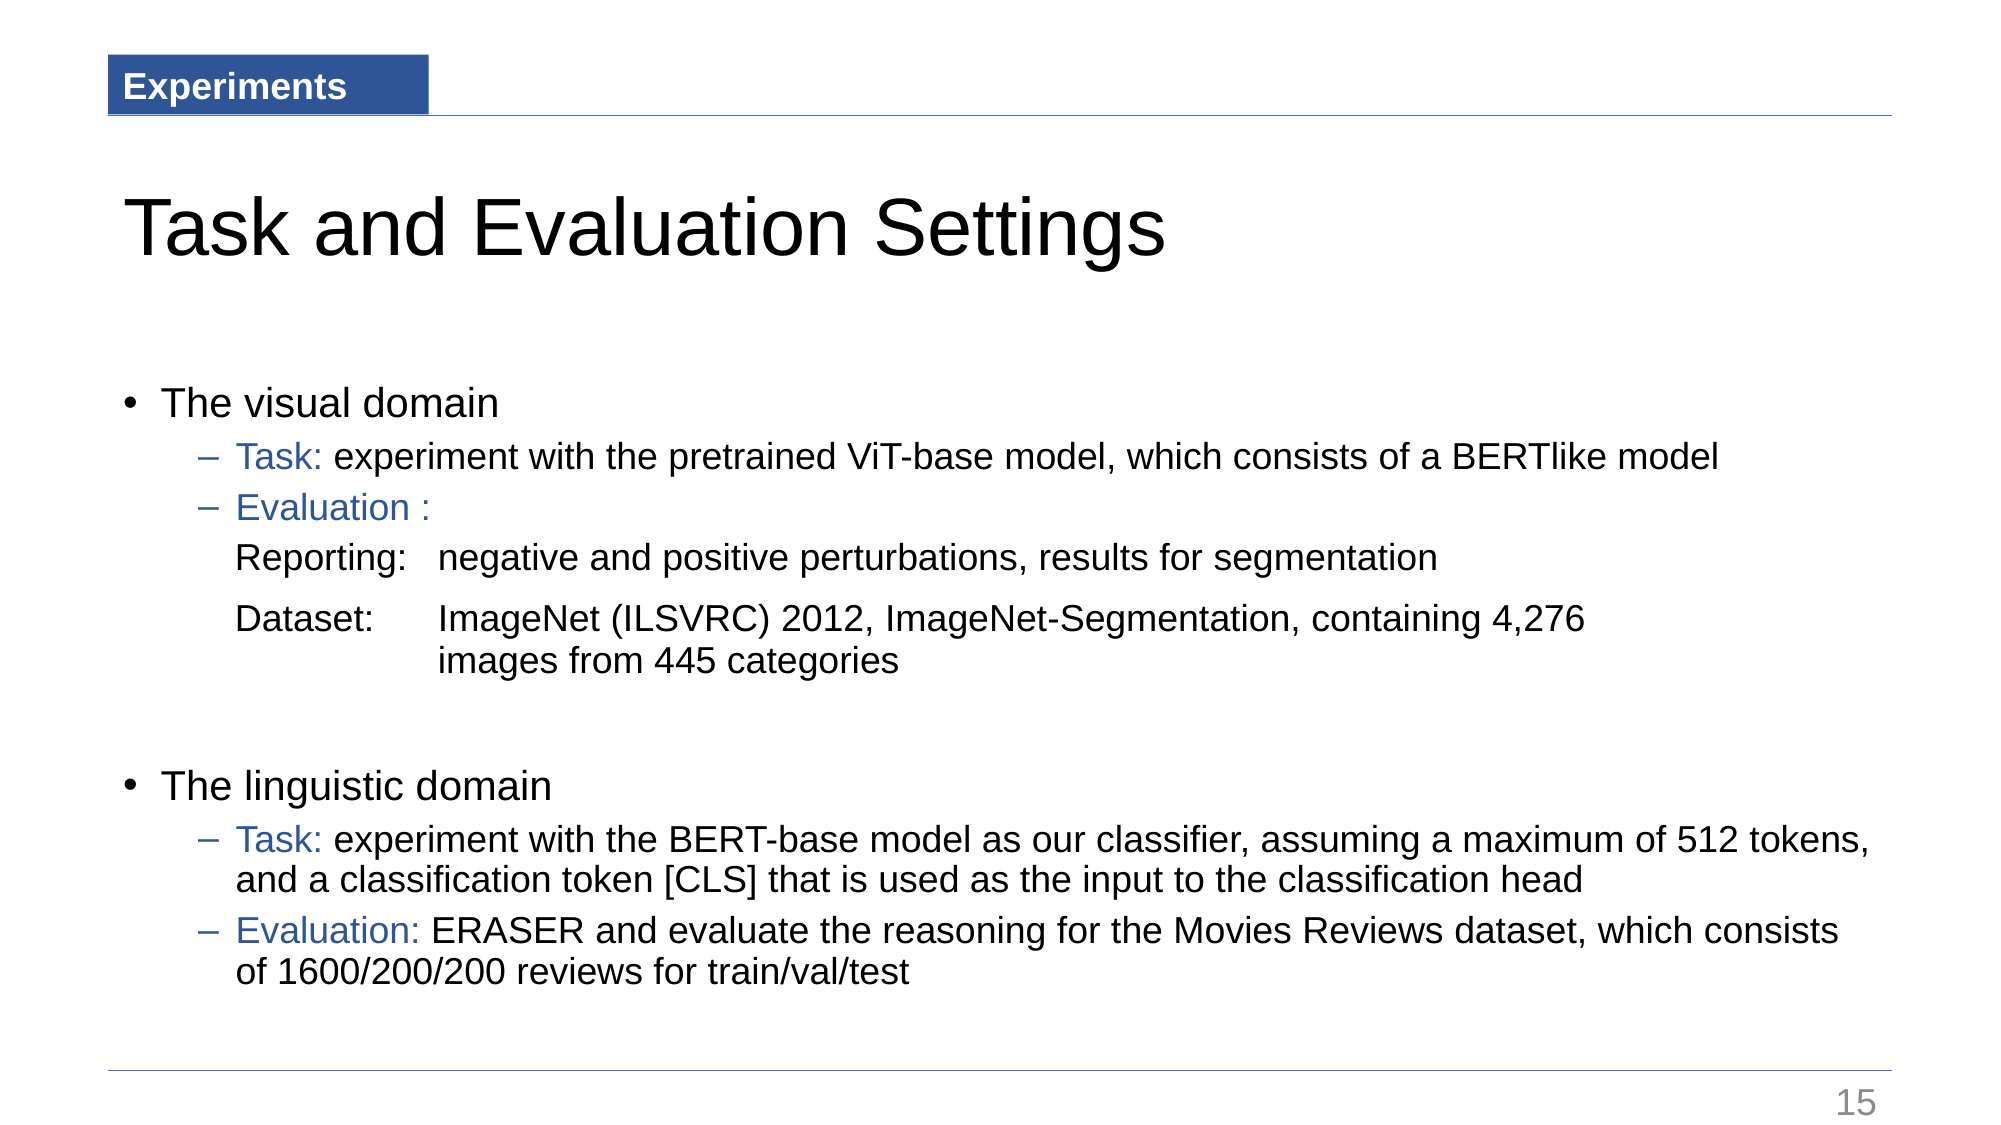

Experiments
# Task and Evaluation Settings
The visual domain
Task: experiment with the pretrained ViT-base model, which consists of a BERTlike model
Evaluation :
| Reporting: | negative and positive perturbations, results for segmentation |
| --- | --- |
| Dataset: | ImageNet (ILSVRC) 2012, ImageNet-Segmentation, containing 4,276 images from 445 categories |
The linguistic domain
Task: experiment with the BERT-base model as our classifier, assuming a maximum of 512 tokens, and a classification token [CLS] that is used as the input to the classification head
Evaluation: ERASER and evaluate the reasoning for the Movies Reviews dataset, which consists of 1600/200/200 reviews for train/val/test
15